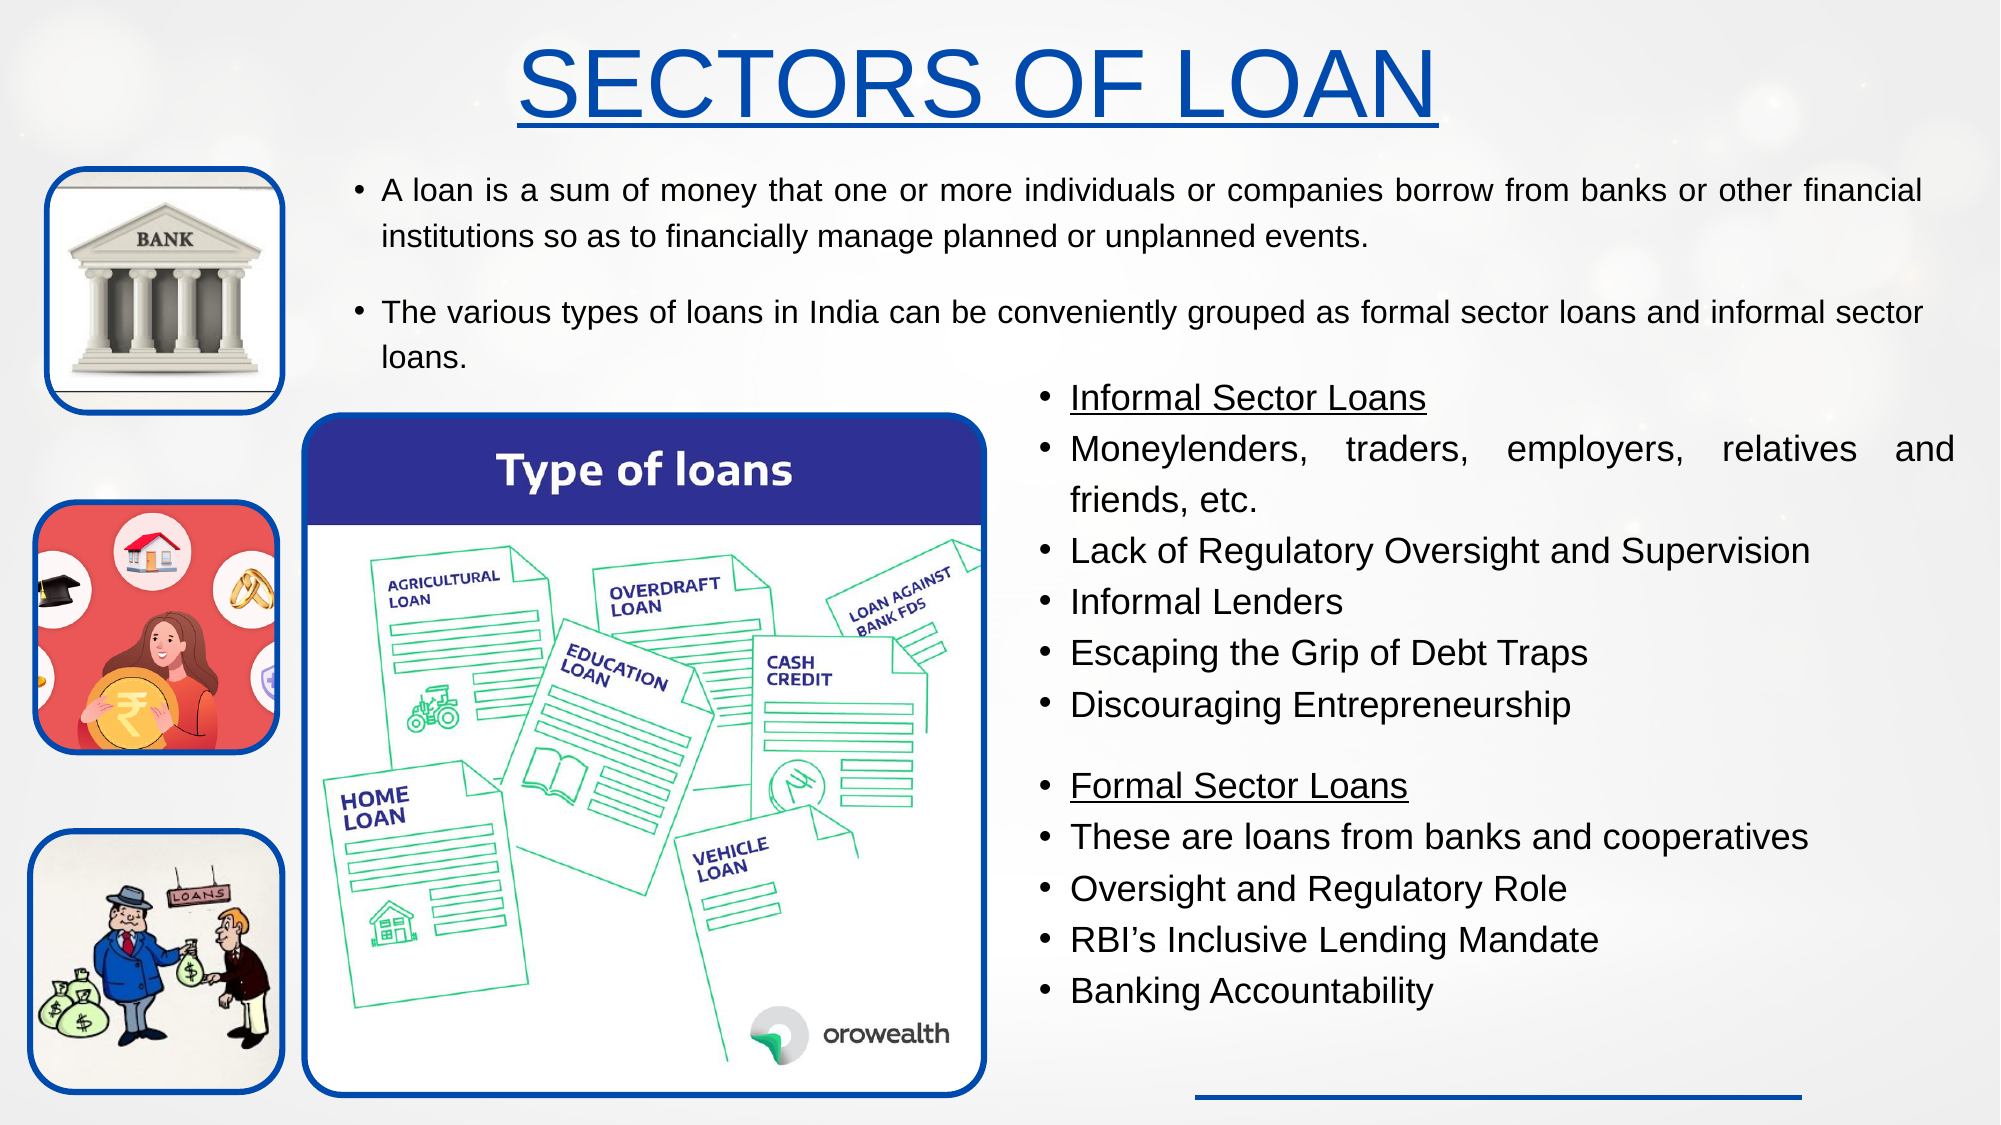

SECTORS OF LOAN
A loan is a sum of money that one or more individuals or companies borrow from banks or other financial institutions so as to financially manage planned or unplanned events.

The various types of loans in India can be conveniently grouped as formal sector loans and informal sector loans.
Informal Sector Loans
Moneylenders, traders, employers, relatives and friends, etc.
Lack of Regulatory Oversight and Supervision
Informal Lenders
Escaping the Grip of Debt Traps
Discouraging Entrepreneurship

Formal Sector Loans
These are loans from banks and cooperatives
Oversight and Regulatory Role
RBI’s Inclusive Lending Mandate
Banking Accountability